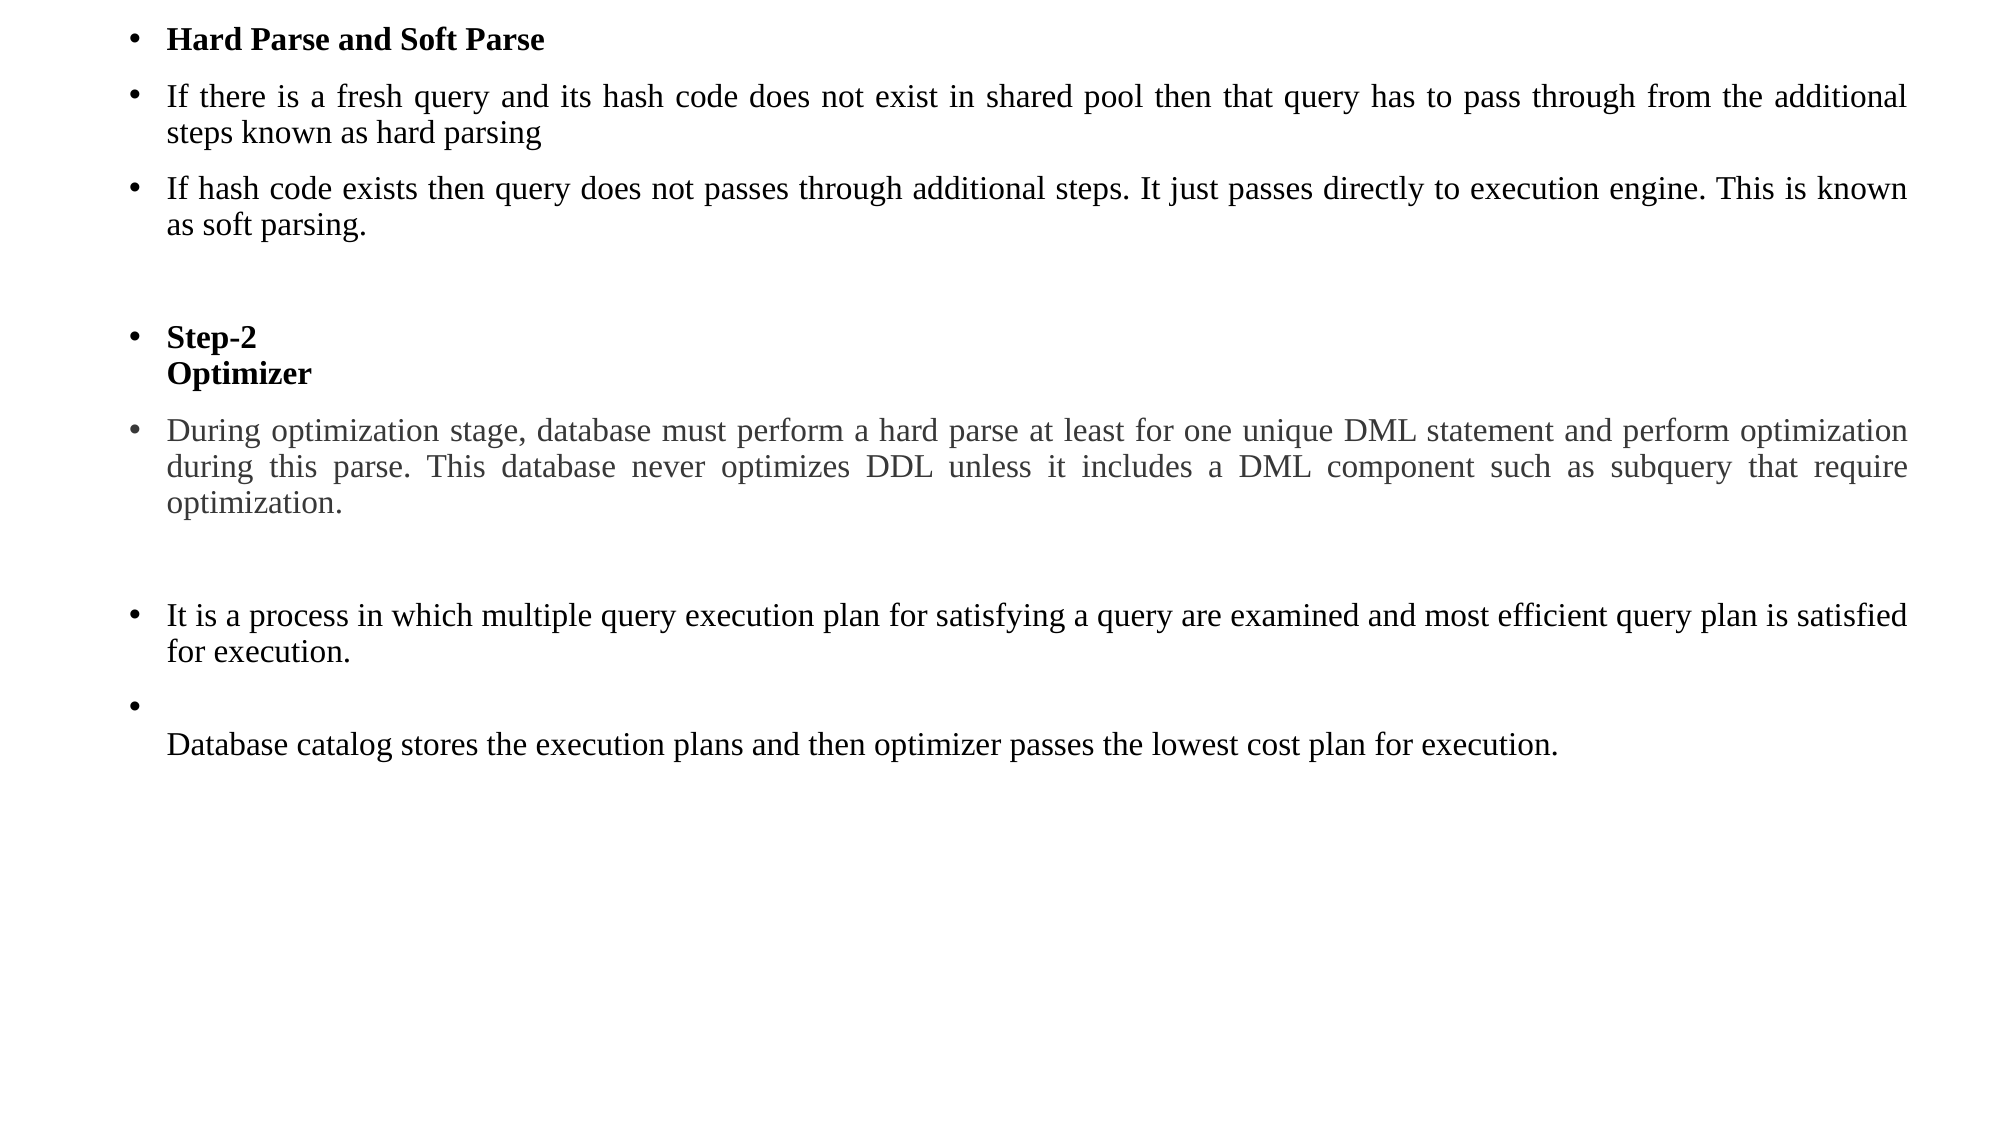

Hard Parse and Soft Parse
If there is a fresh query and its hash code does not exist in shared pool then that query has to pass through from the additional steps known as hard parsing
If hash code exists then query does not passes through additional steps. It just passes directly to execution engine. This is known as soft parsing.

Step-2
Optimizer
During optimization stage, database must perform a hard parse at least for one unique DML statement and perform optimization during this parse. This database never optimizes DDL unless it includes a DML component such as subquery that require optimization.

It is a process in which multiple query execution plan for satisfying a query are examined and most efficient query plan is satisfied for execution.
Database catalog stores the execution plans and then optimizer passes the lowest cost plan for execution.